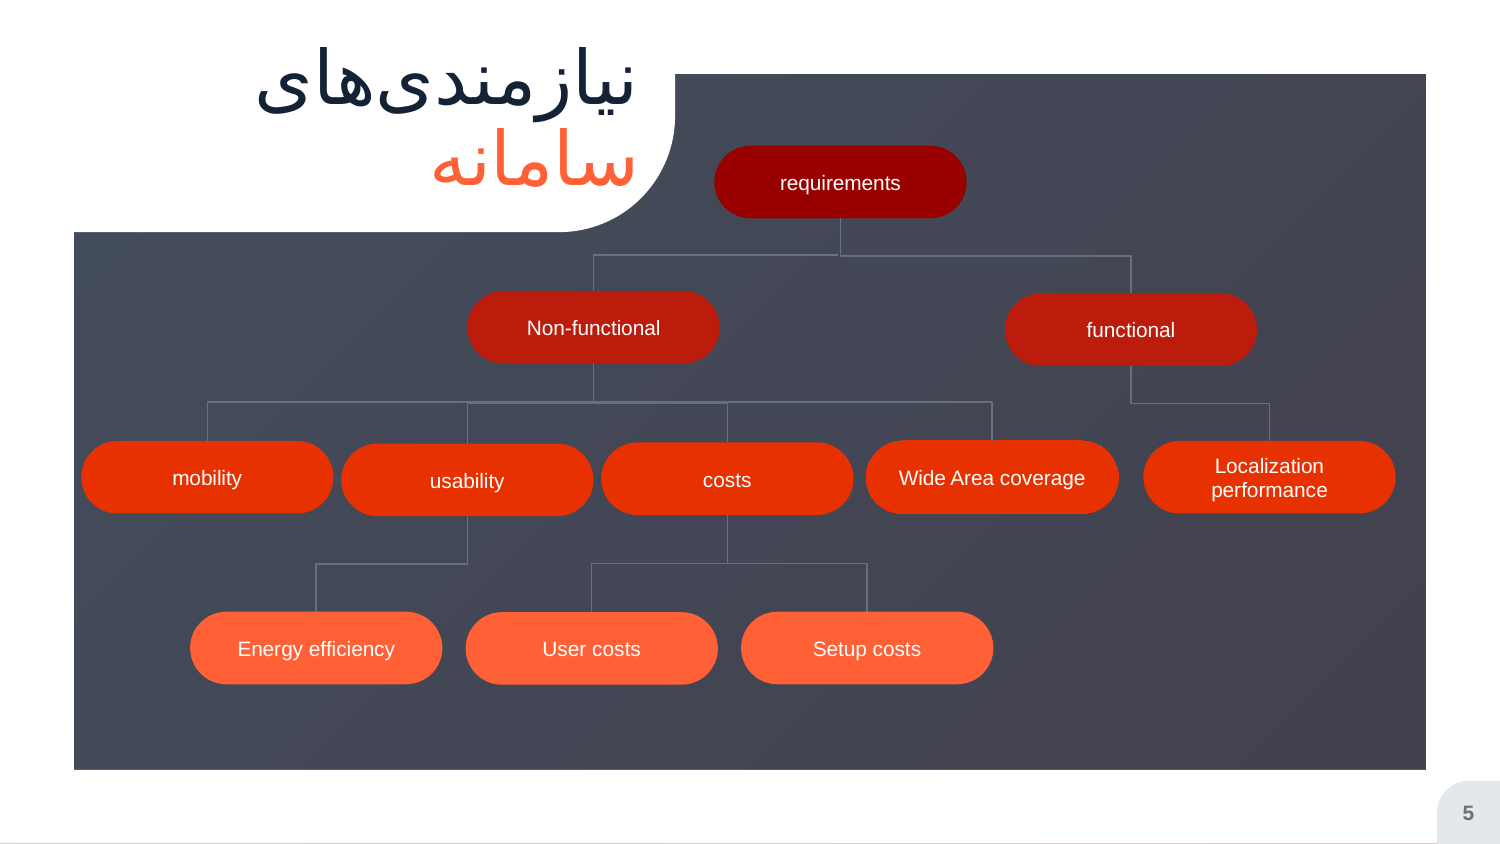

# نیازمندی‌های سامانه
requirements
Non-functional
functional
mobility
Wide Area coverage
Localization performance
costs
usability
Energy efficiency
Setup costs
User costs
5